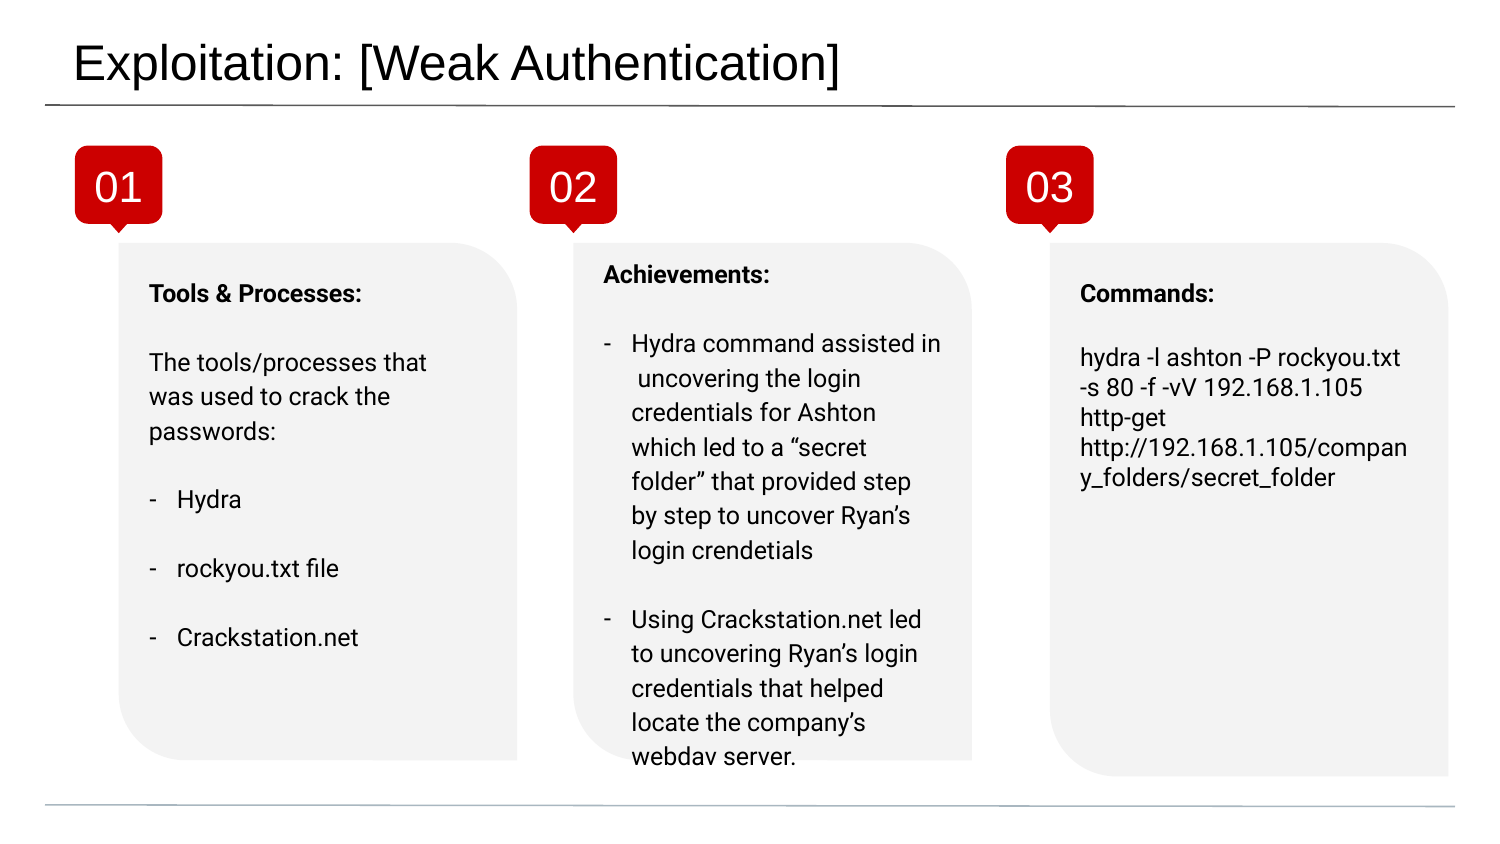

# Exploitation: [Weak Authentication]
01

02

03

Achievements:

Hydra command assisted in  uncovering the login credentials for Ashton which led to a “secret folder” that provided step by step to uncover Ryan’s login crendetials

Using Crackstation.net led to uncovering Ryan’s login credentials that helped locate the company’s  webdav server.

Tools & Processes:

The tools/processes that was used to crack the passwords:

Hydra

rockyou.txt file

Crackstation.net

Commands:

hydra -l ashton -P rockyou.txt -s 80 -f -vV 192.168.1.105 http-get http://192.168.1.105/company_folders/secret_folder